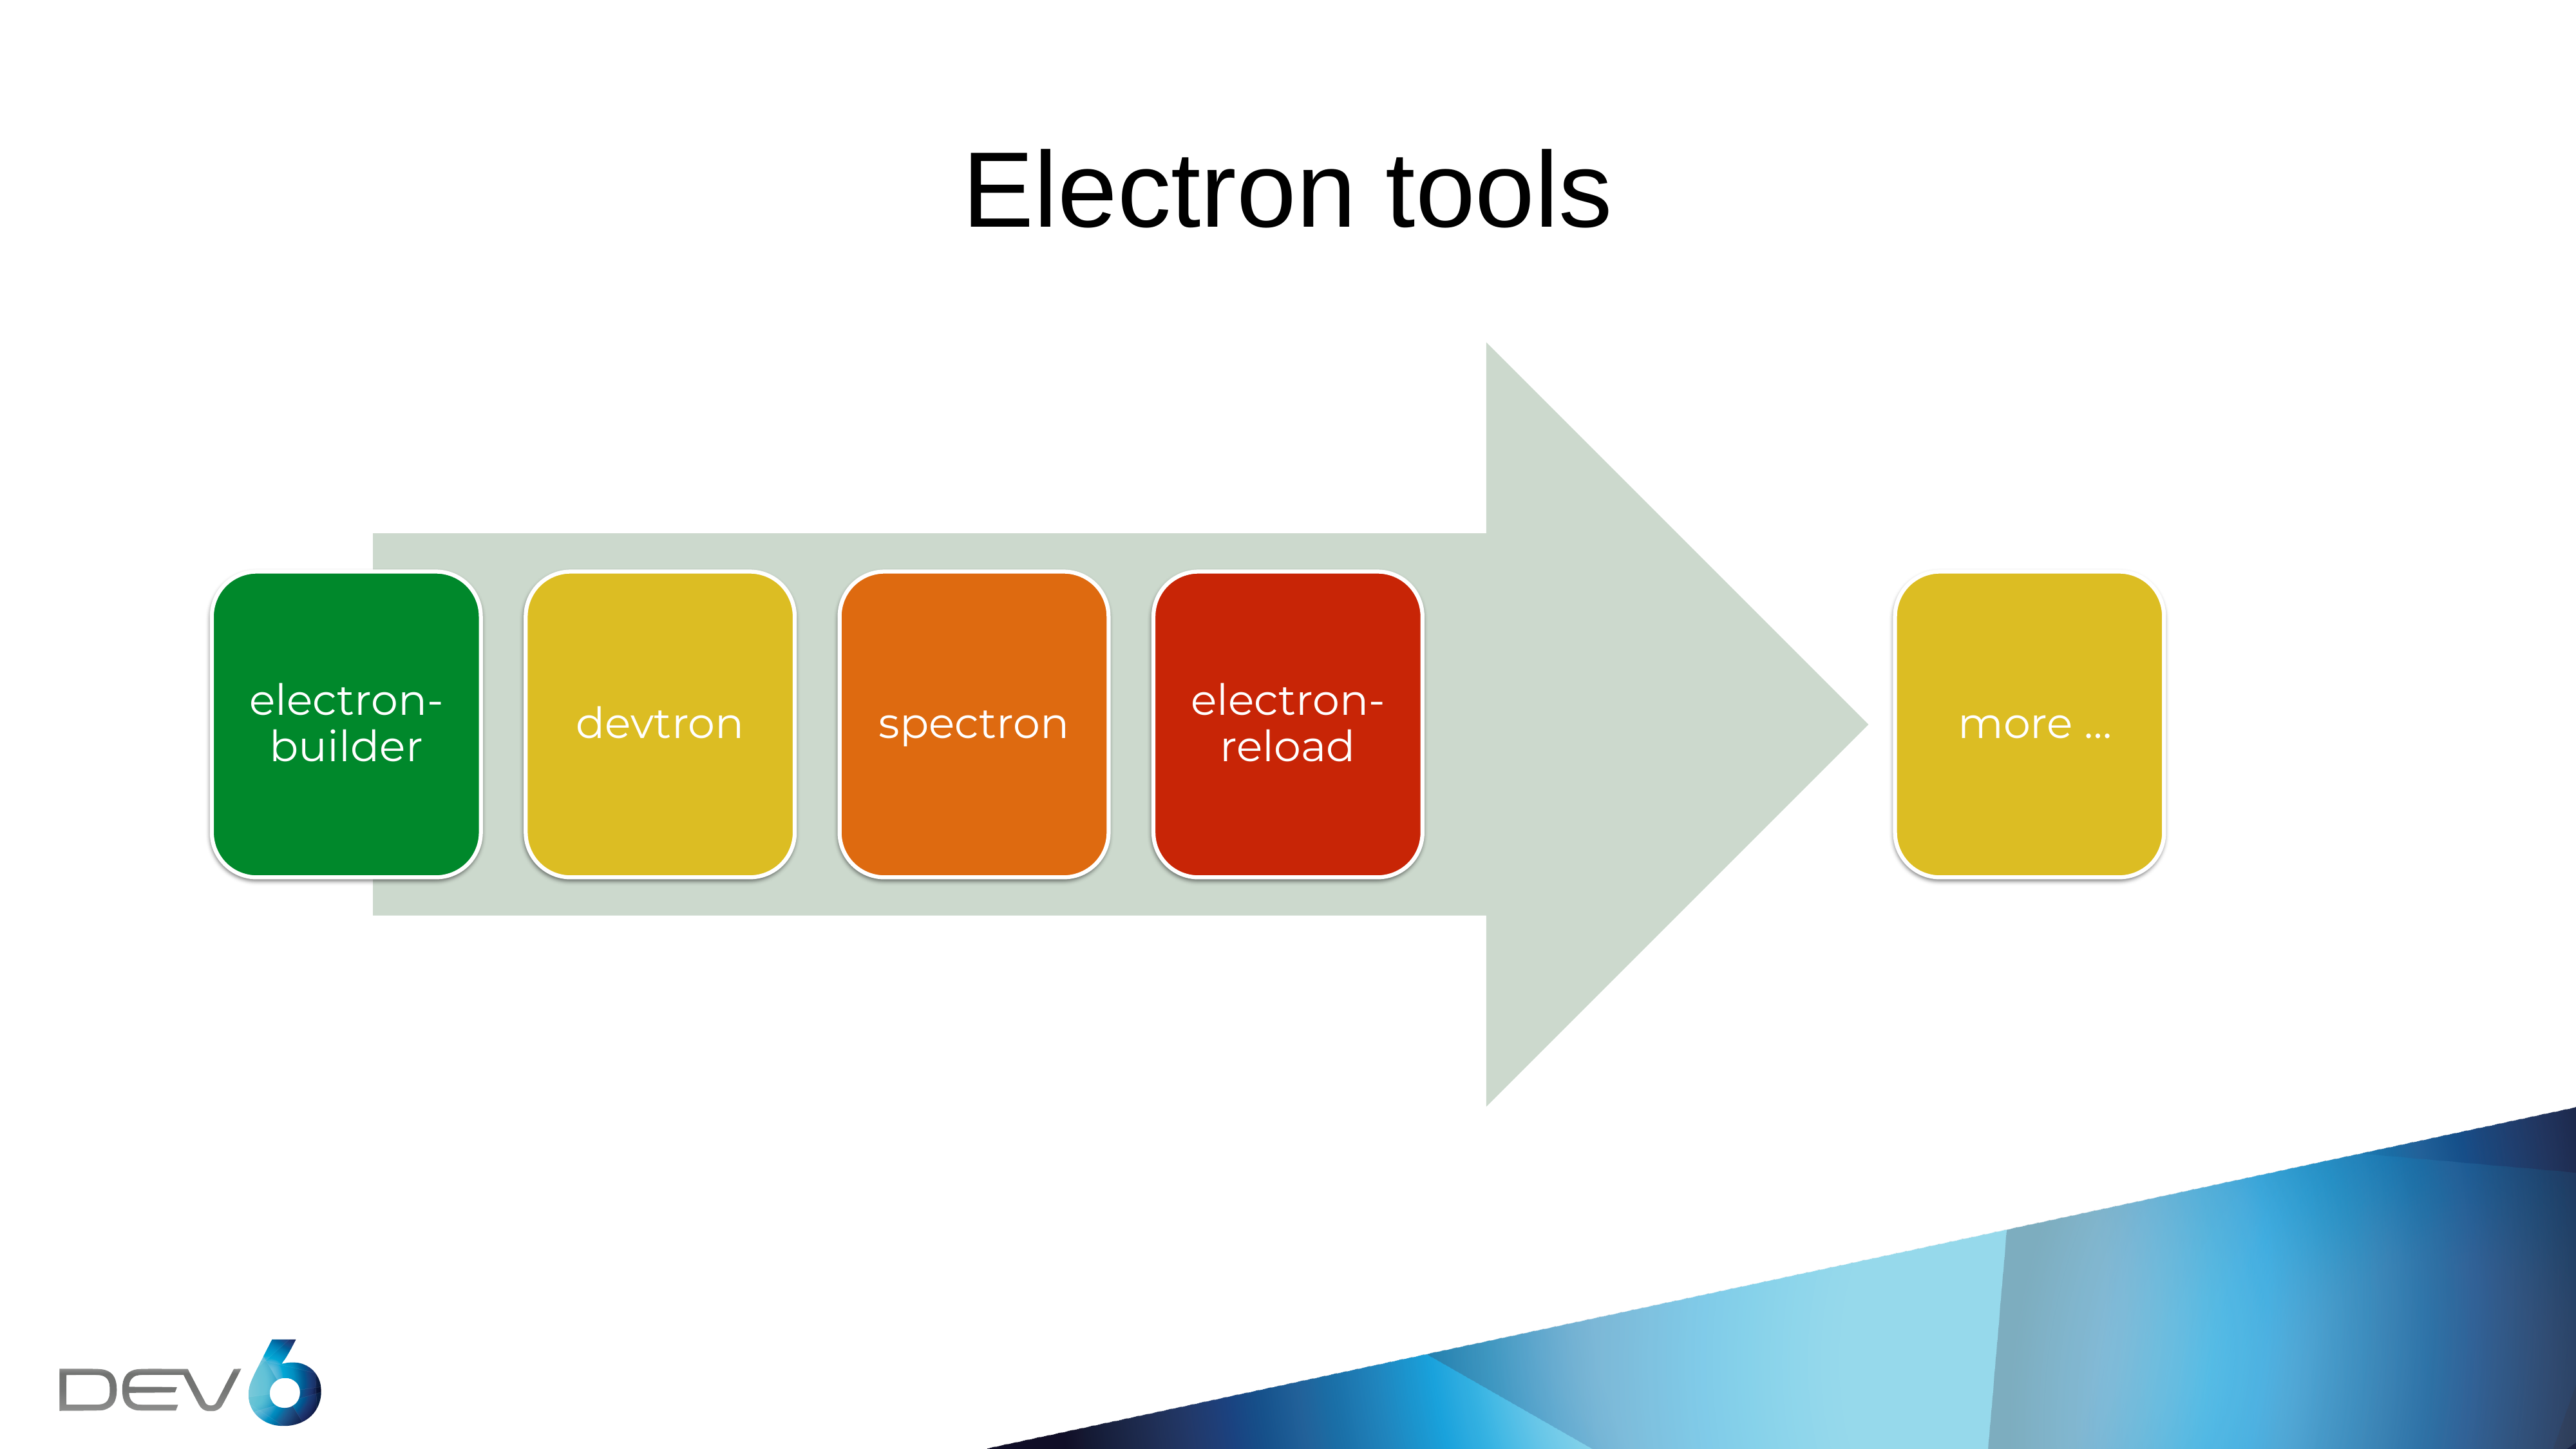

# Electron tools

electron-builder

devtron

spectron

electron-reload

 more …